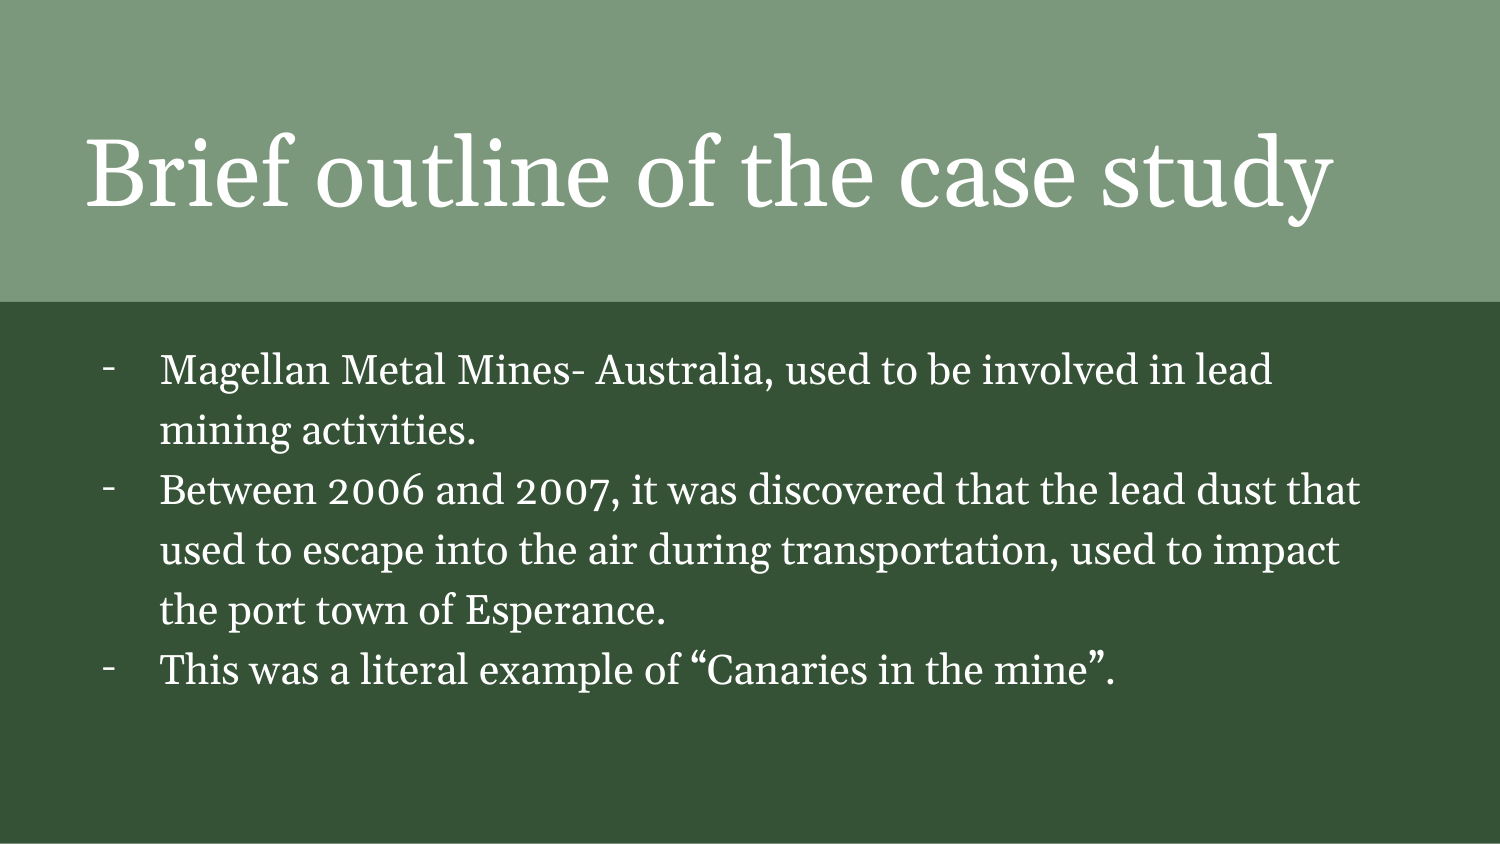

Brief outline of the case study

Magellan Metal Mines- Australia, used to be involved in lead mining activities.
Between 2006 and 2007, it was discovered that the lead dust that used to escape into the air during transportation, used to impact the port town of Esperance.
This was a literal example of “Canaries in the mine”.